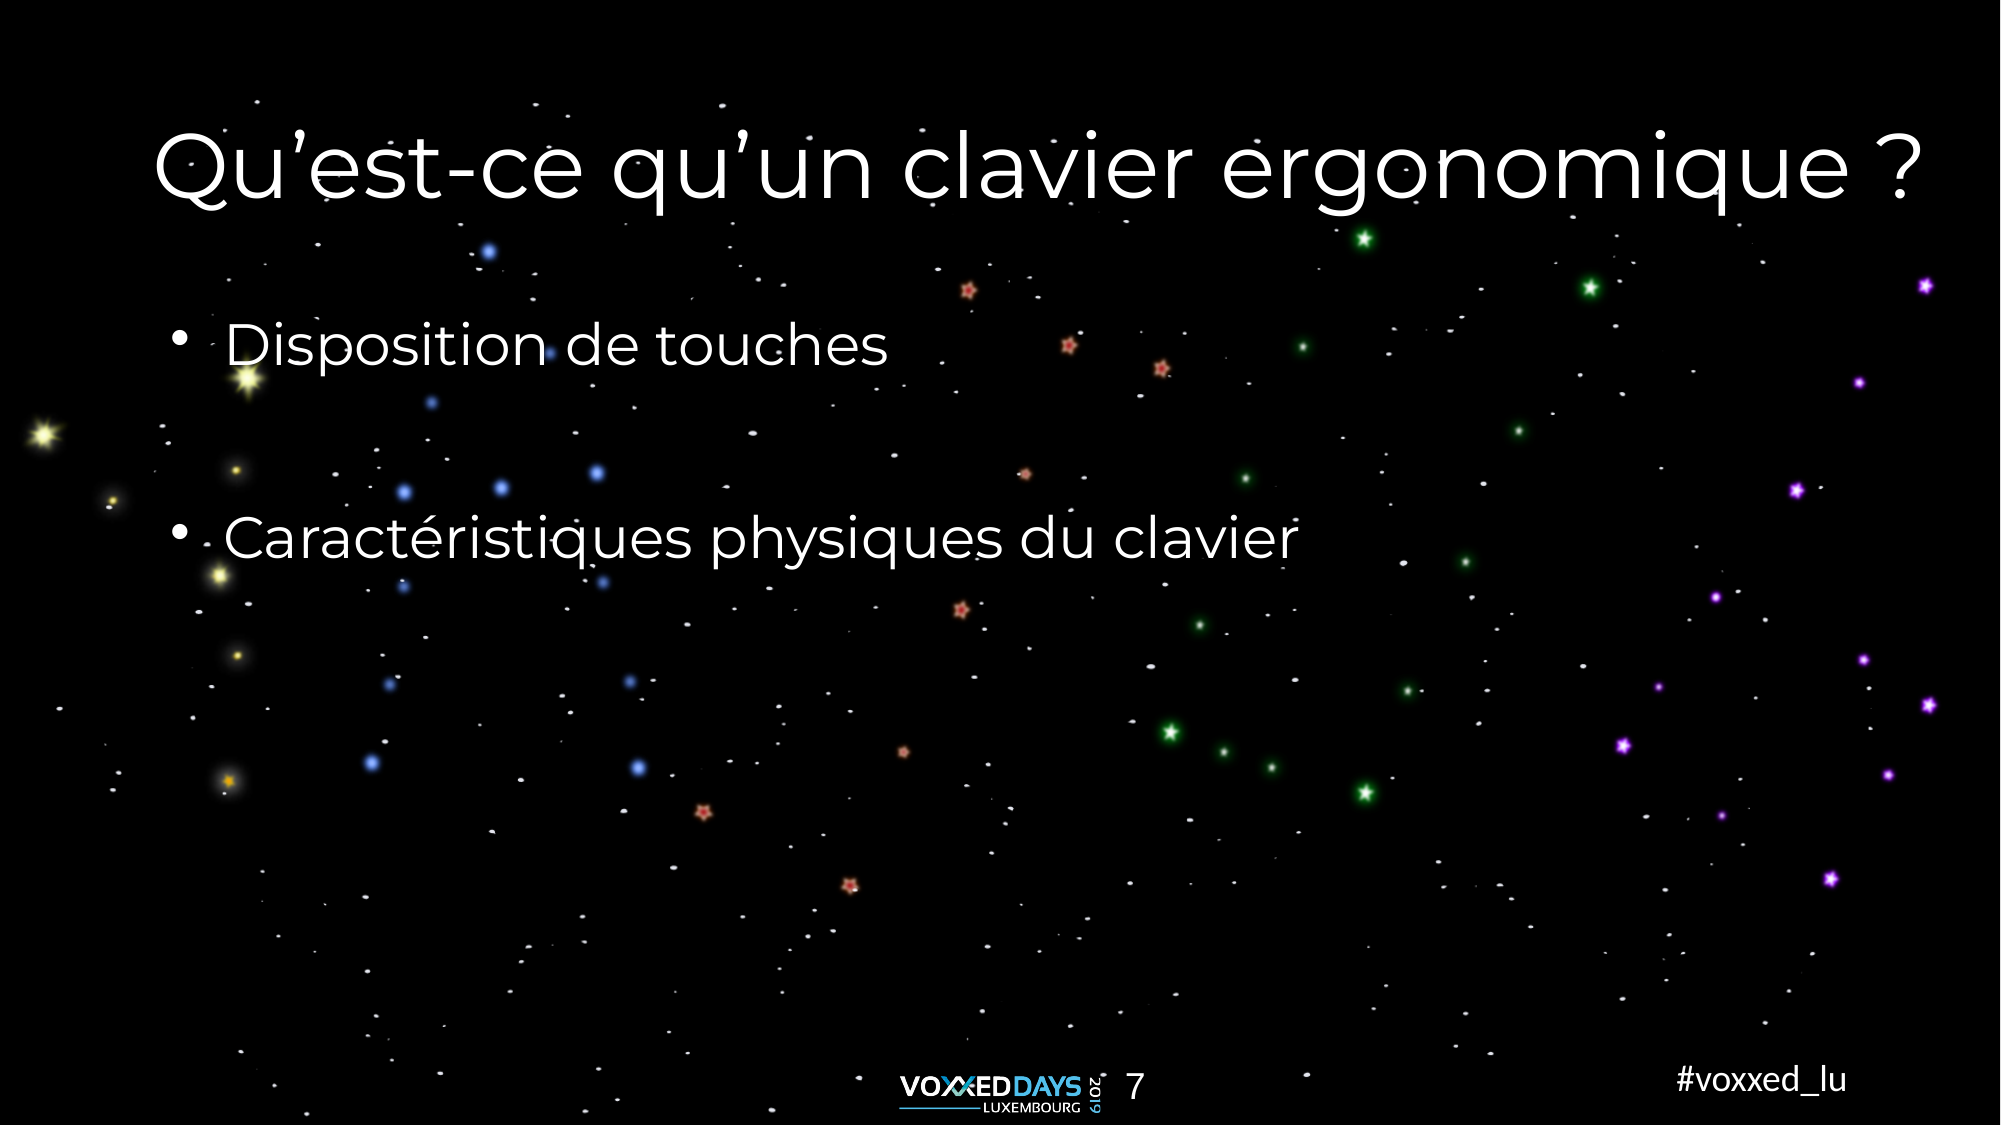

Qu’est-ce qu’un clavier ergonomique ?
Disposition de touches

Caractéristiques physiques du clavier

7